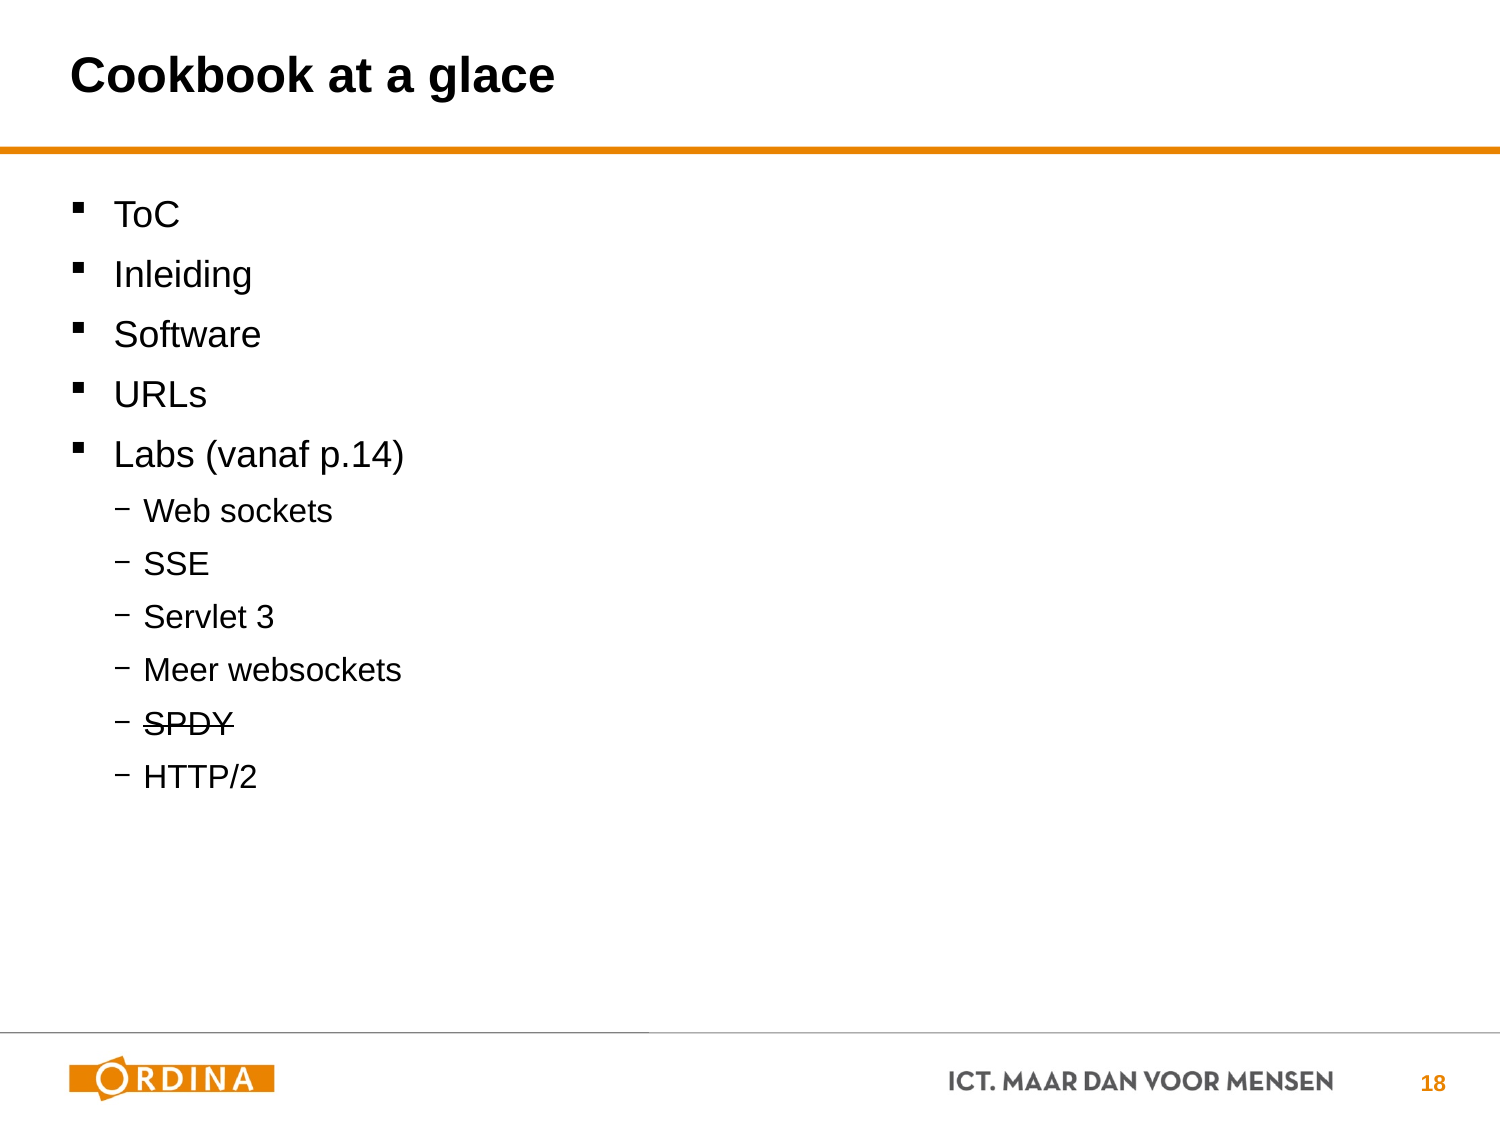

# Cookbook at a glace
ToC
Inleiding
Software
URLs
Labs (vanaf p.14)
Web sockets
SSE
Servlet 3
Meer websockets
SPDY
HTTP/2
18